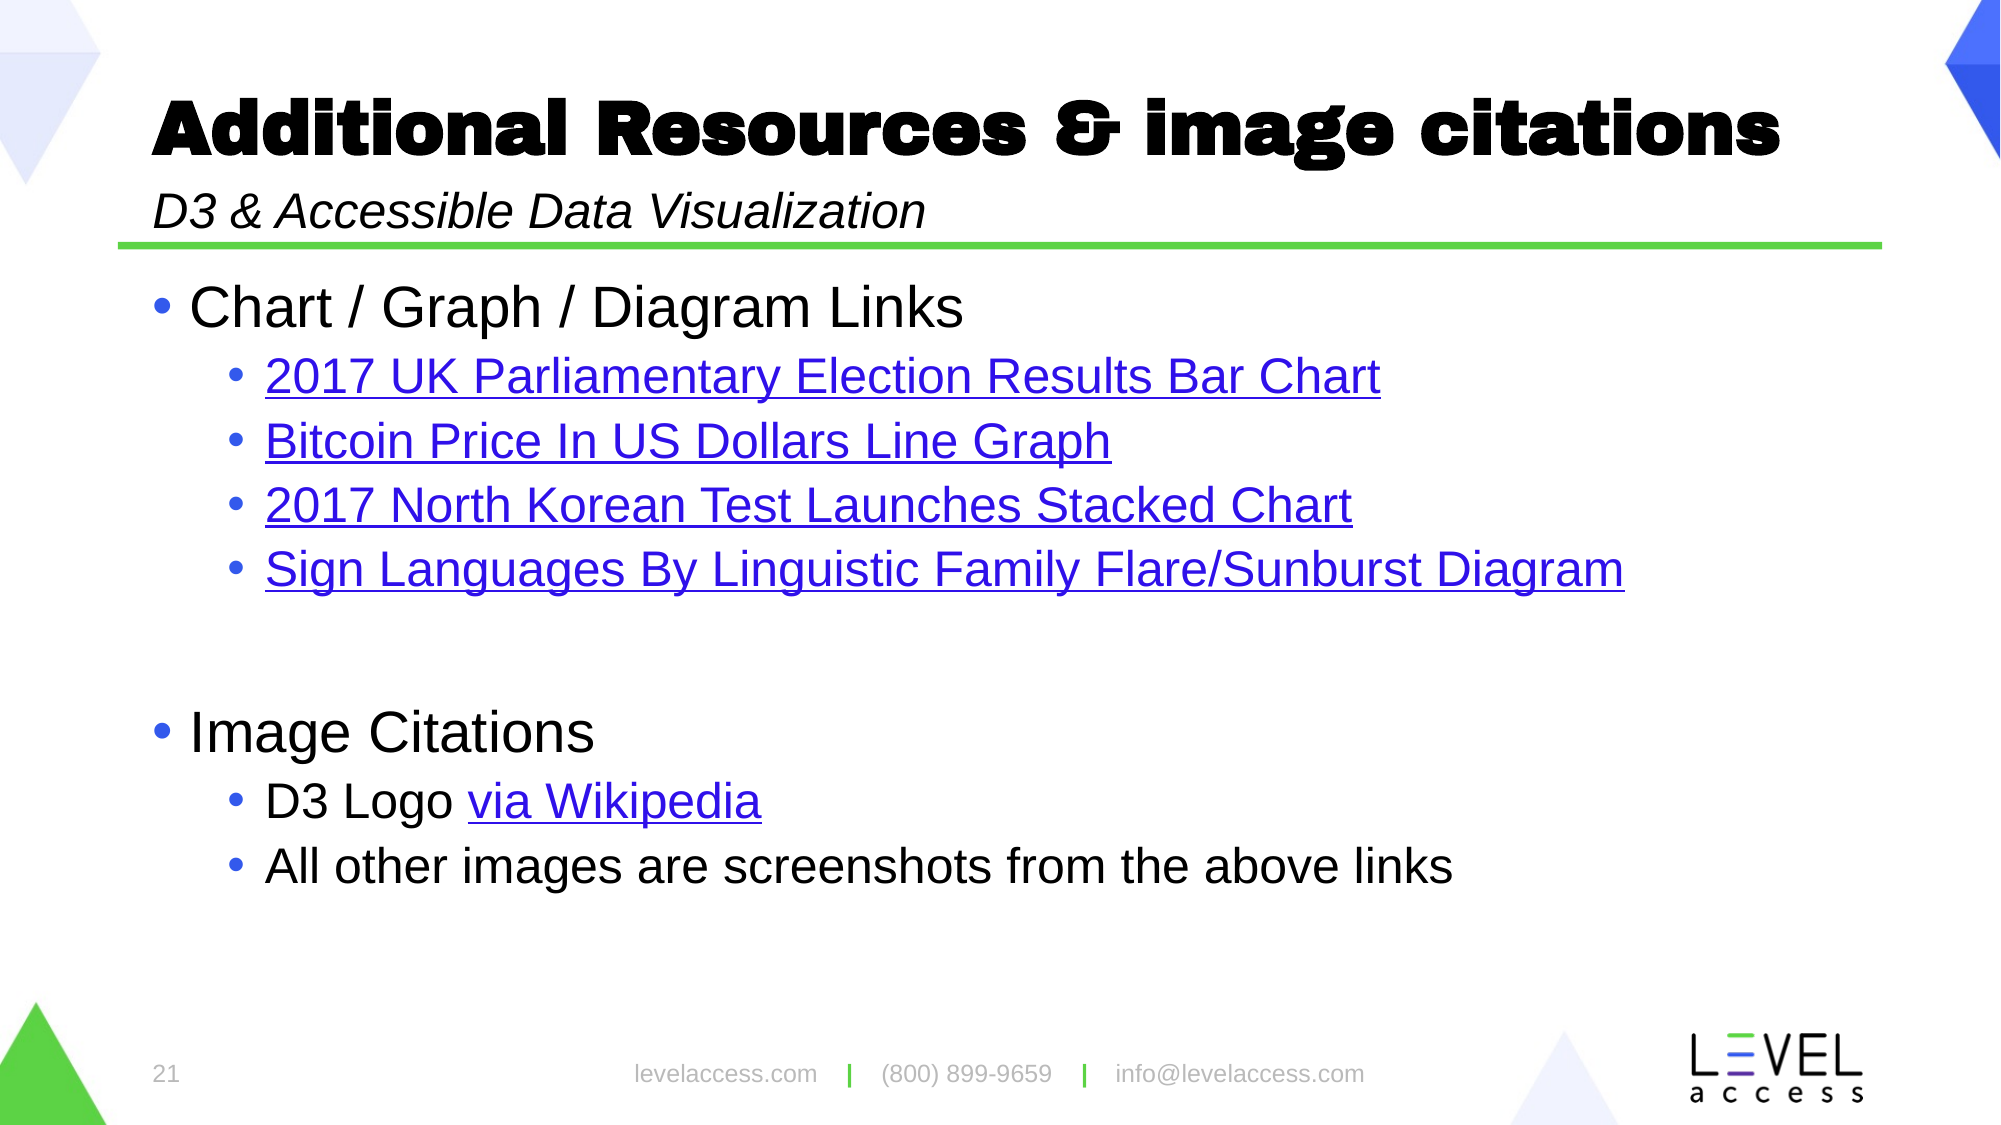

# Additional Resources & image citations
D3 & Accessible Data Visualization
Chart / Graph / Diagram Links
2017 UK Parliamentary Election Results Bar Chart
Bitcoin Price In US Dollars Line Graph
2017 North Korean Test Launches Stacked Chart
Sign Languages By Linguistic Family Flare/Sunburst Diagram

Image Citations
D3 Logo via Wikipedia
All other images are screenshots from the above links
21
levelaccess.com    |    (800) 899-9659    |    info@levelaccess.com